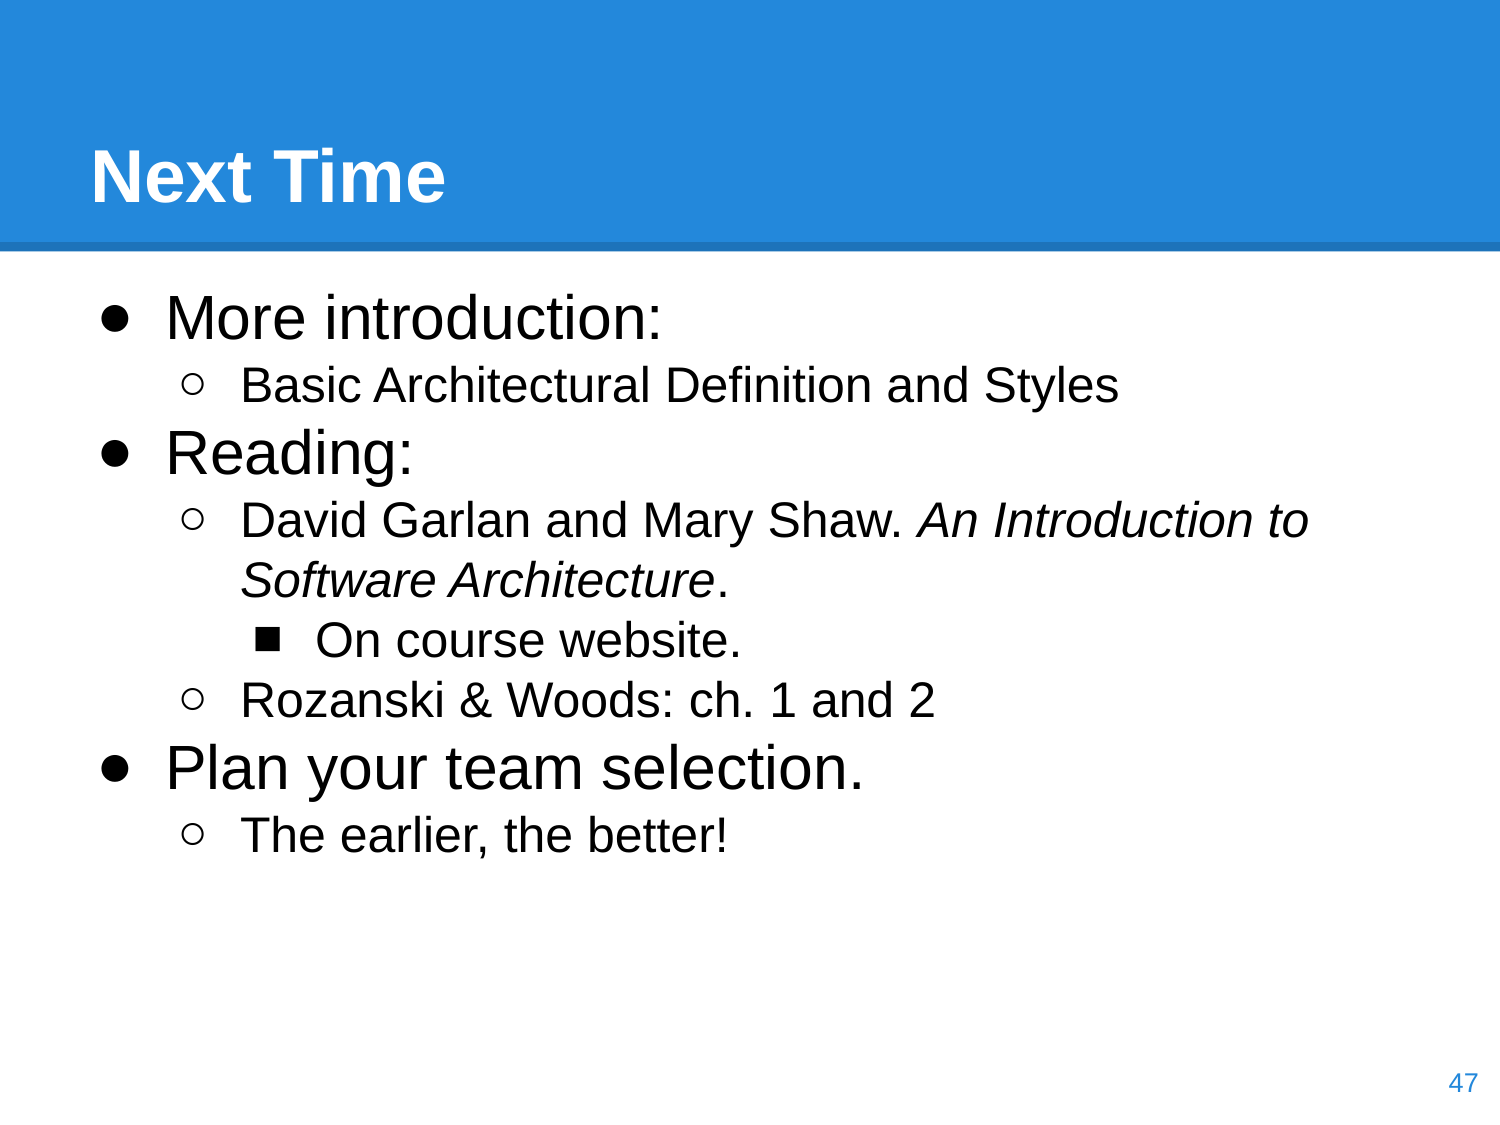

# Next Time
More introduction:
Basic Architectural Definition and Styles
Reading:
David Garlan and Mary Shaw. An Introduction to Software Architecture.
On course website.
Rozanski & Woods: ch. 1 and 2
Plan your team selection.
The earlier, the better!

47